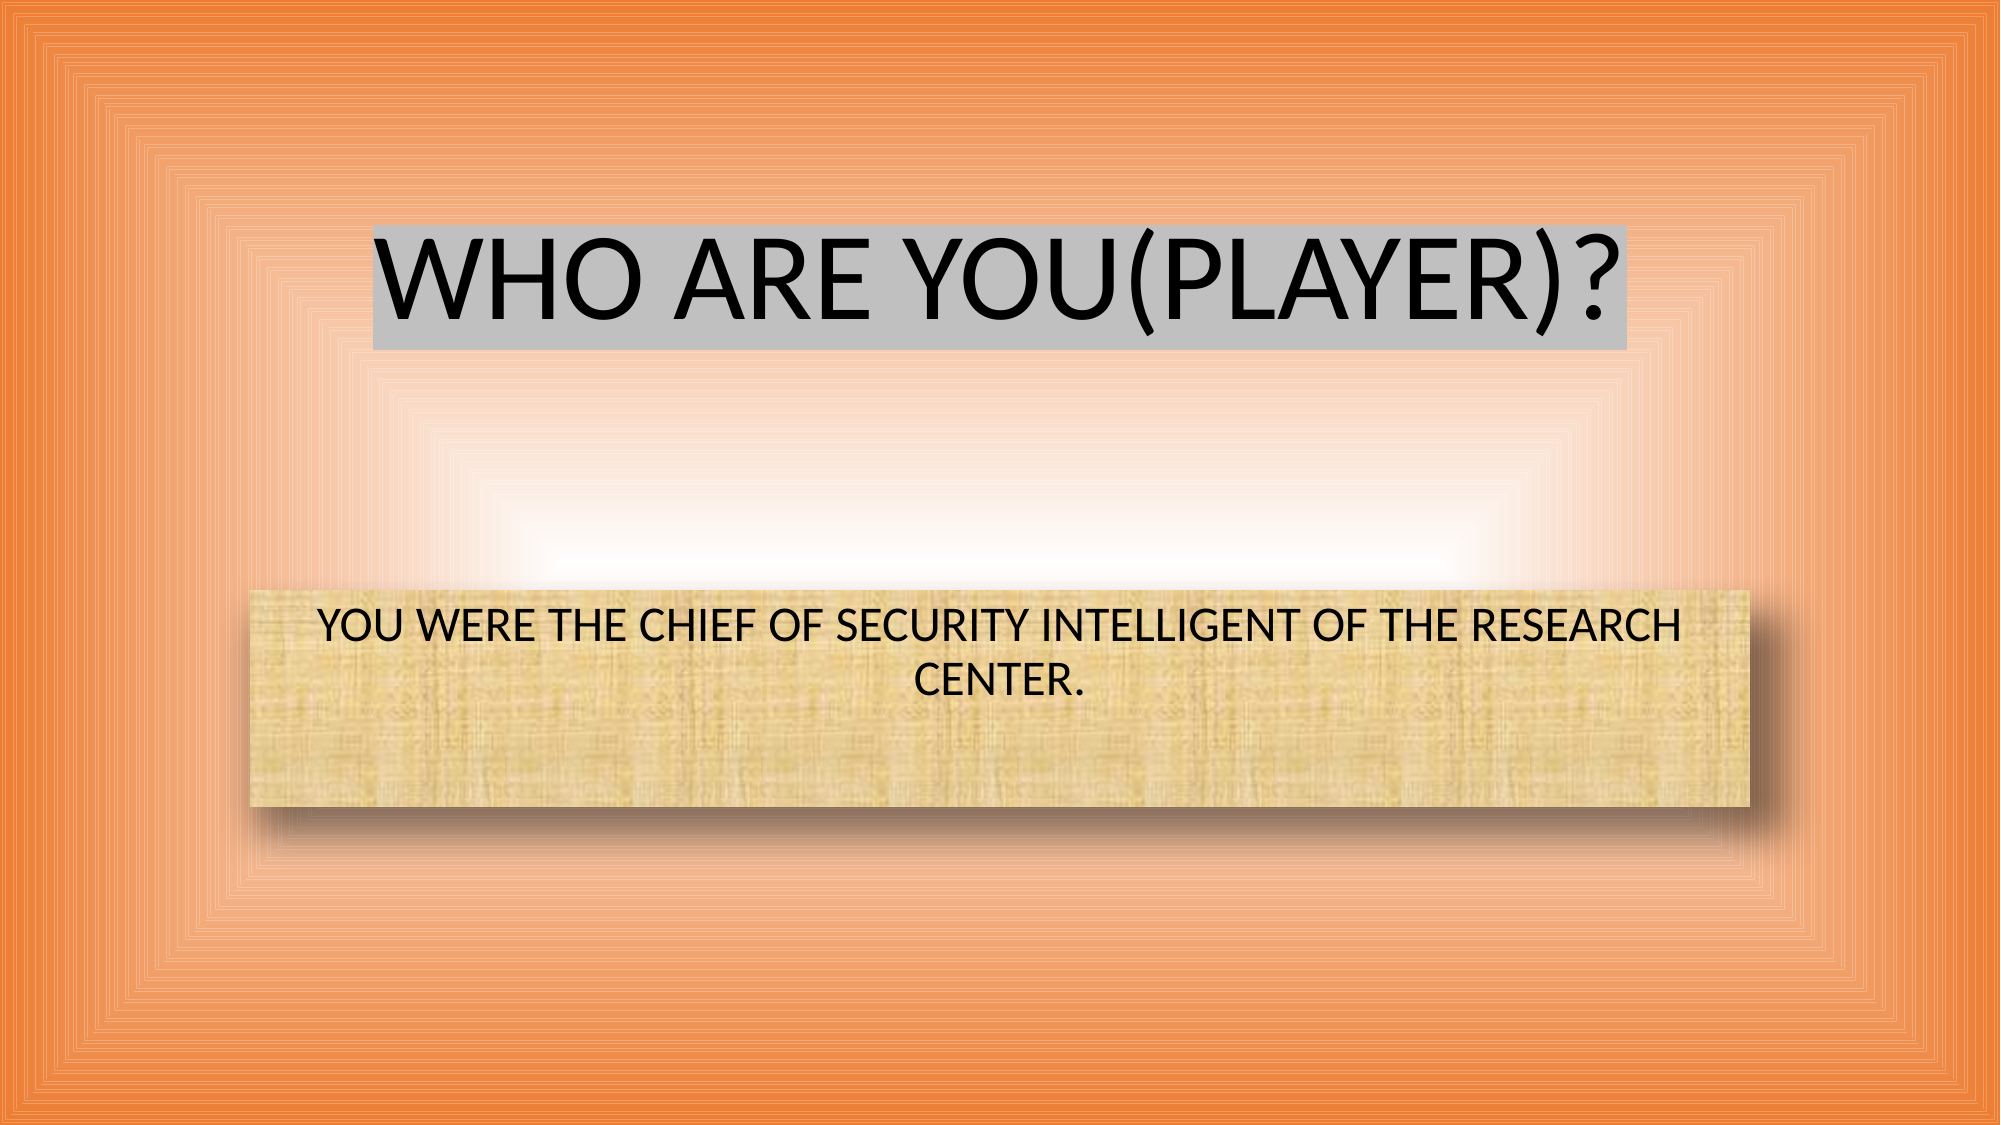

# WHO ARE YOU(PLAYER)?
YOU WERE THE CHIEF OF SECURITY INTELLIGENT OF THE RESEARCH CENTER.